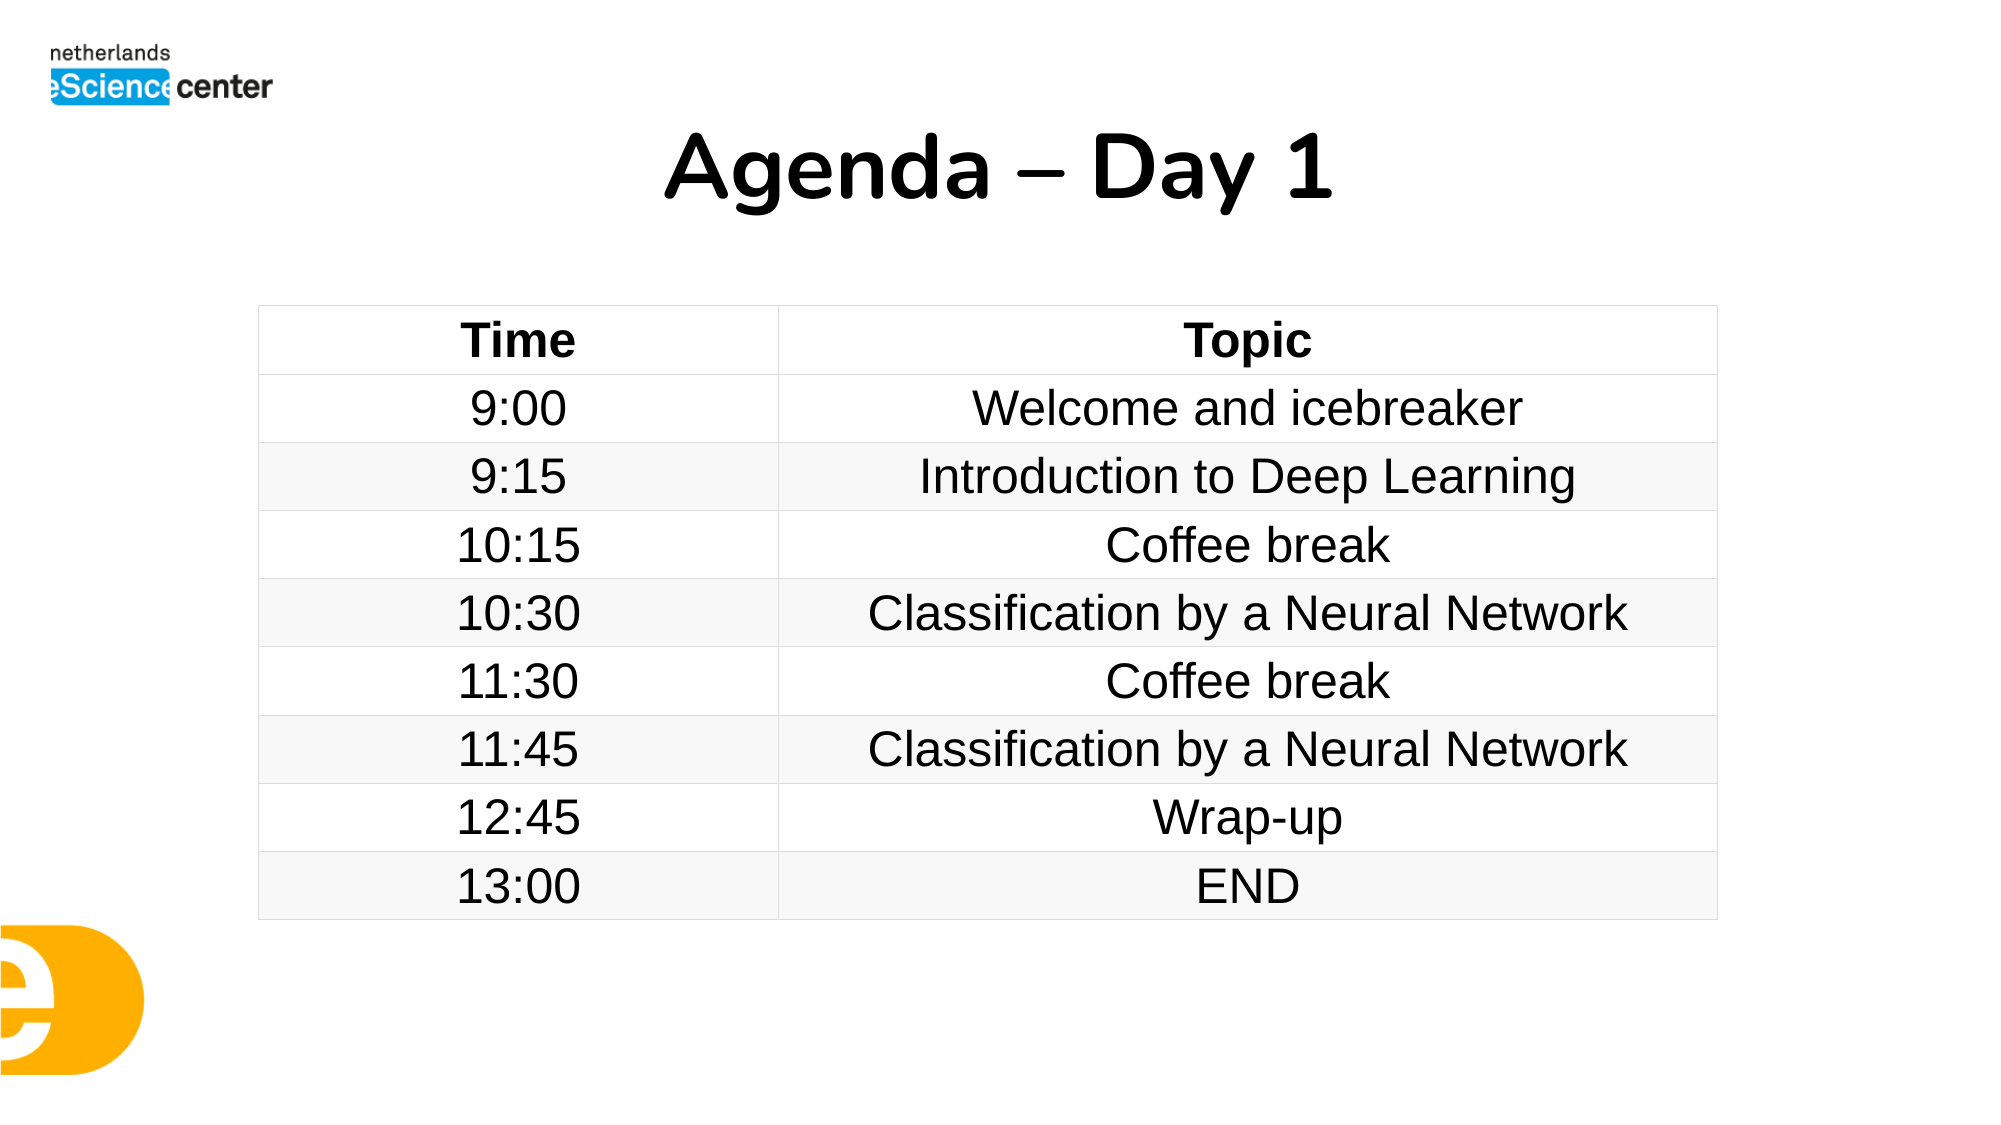

# Agenda – Day 1
| Time | Topic |
| --- | --- |
| 9:00 | Welcome and icebreaker |
| 9:15 | Introduction to Deep Learning |
| 10:15 | Coffee break |
| 10:30 | Classification by a Neural Network |
| 11:30 | Coffee break |
| 11:45 | Classification by a Neural Network |
| 12:45 | Wrap-up |
| 13:00 | END |